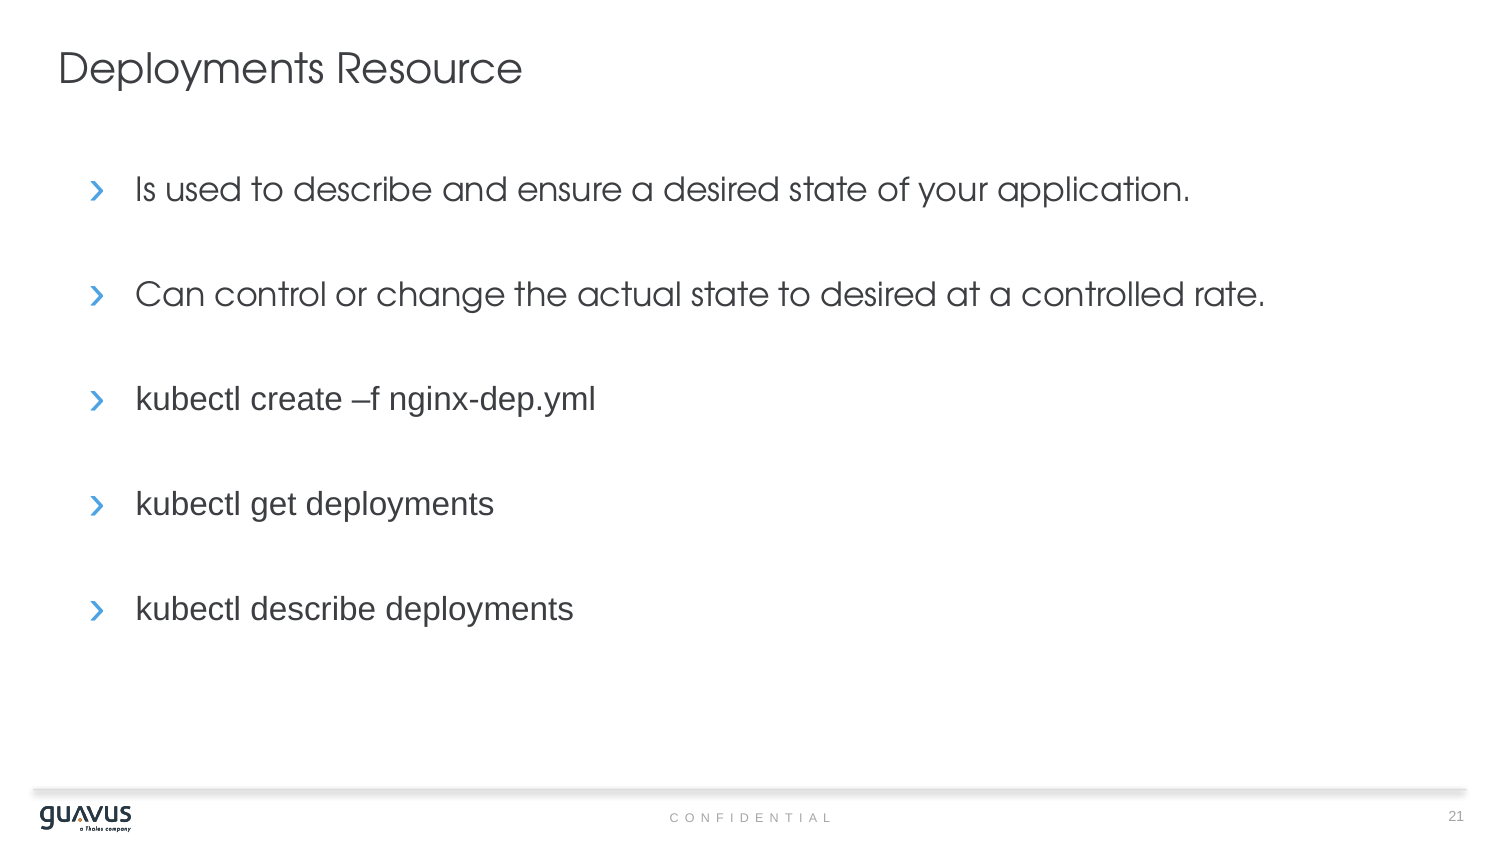

# Deployments Resource
Is used to describe and ensure a desired state of your application.

Can control or change the actual state to desired at a controlled rate.

kubectl create –f nginx-dep.yml

kubectl get deployments

kubectl describe deployments